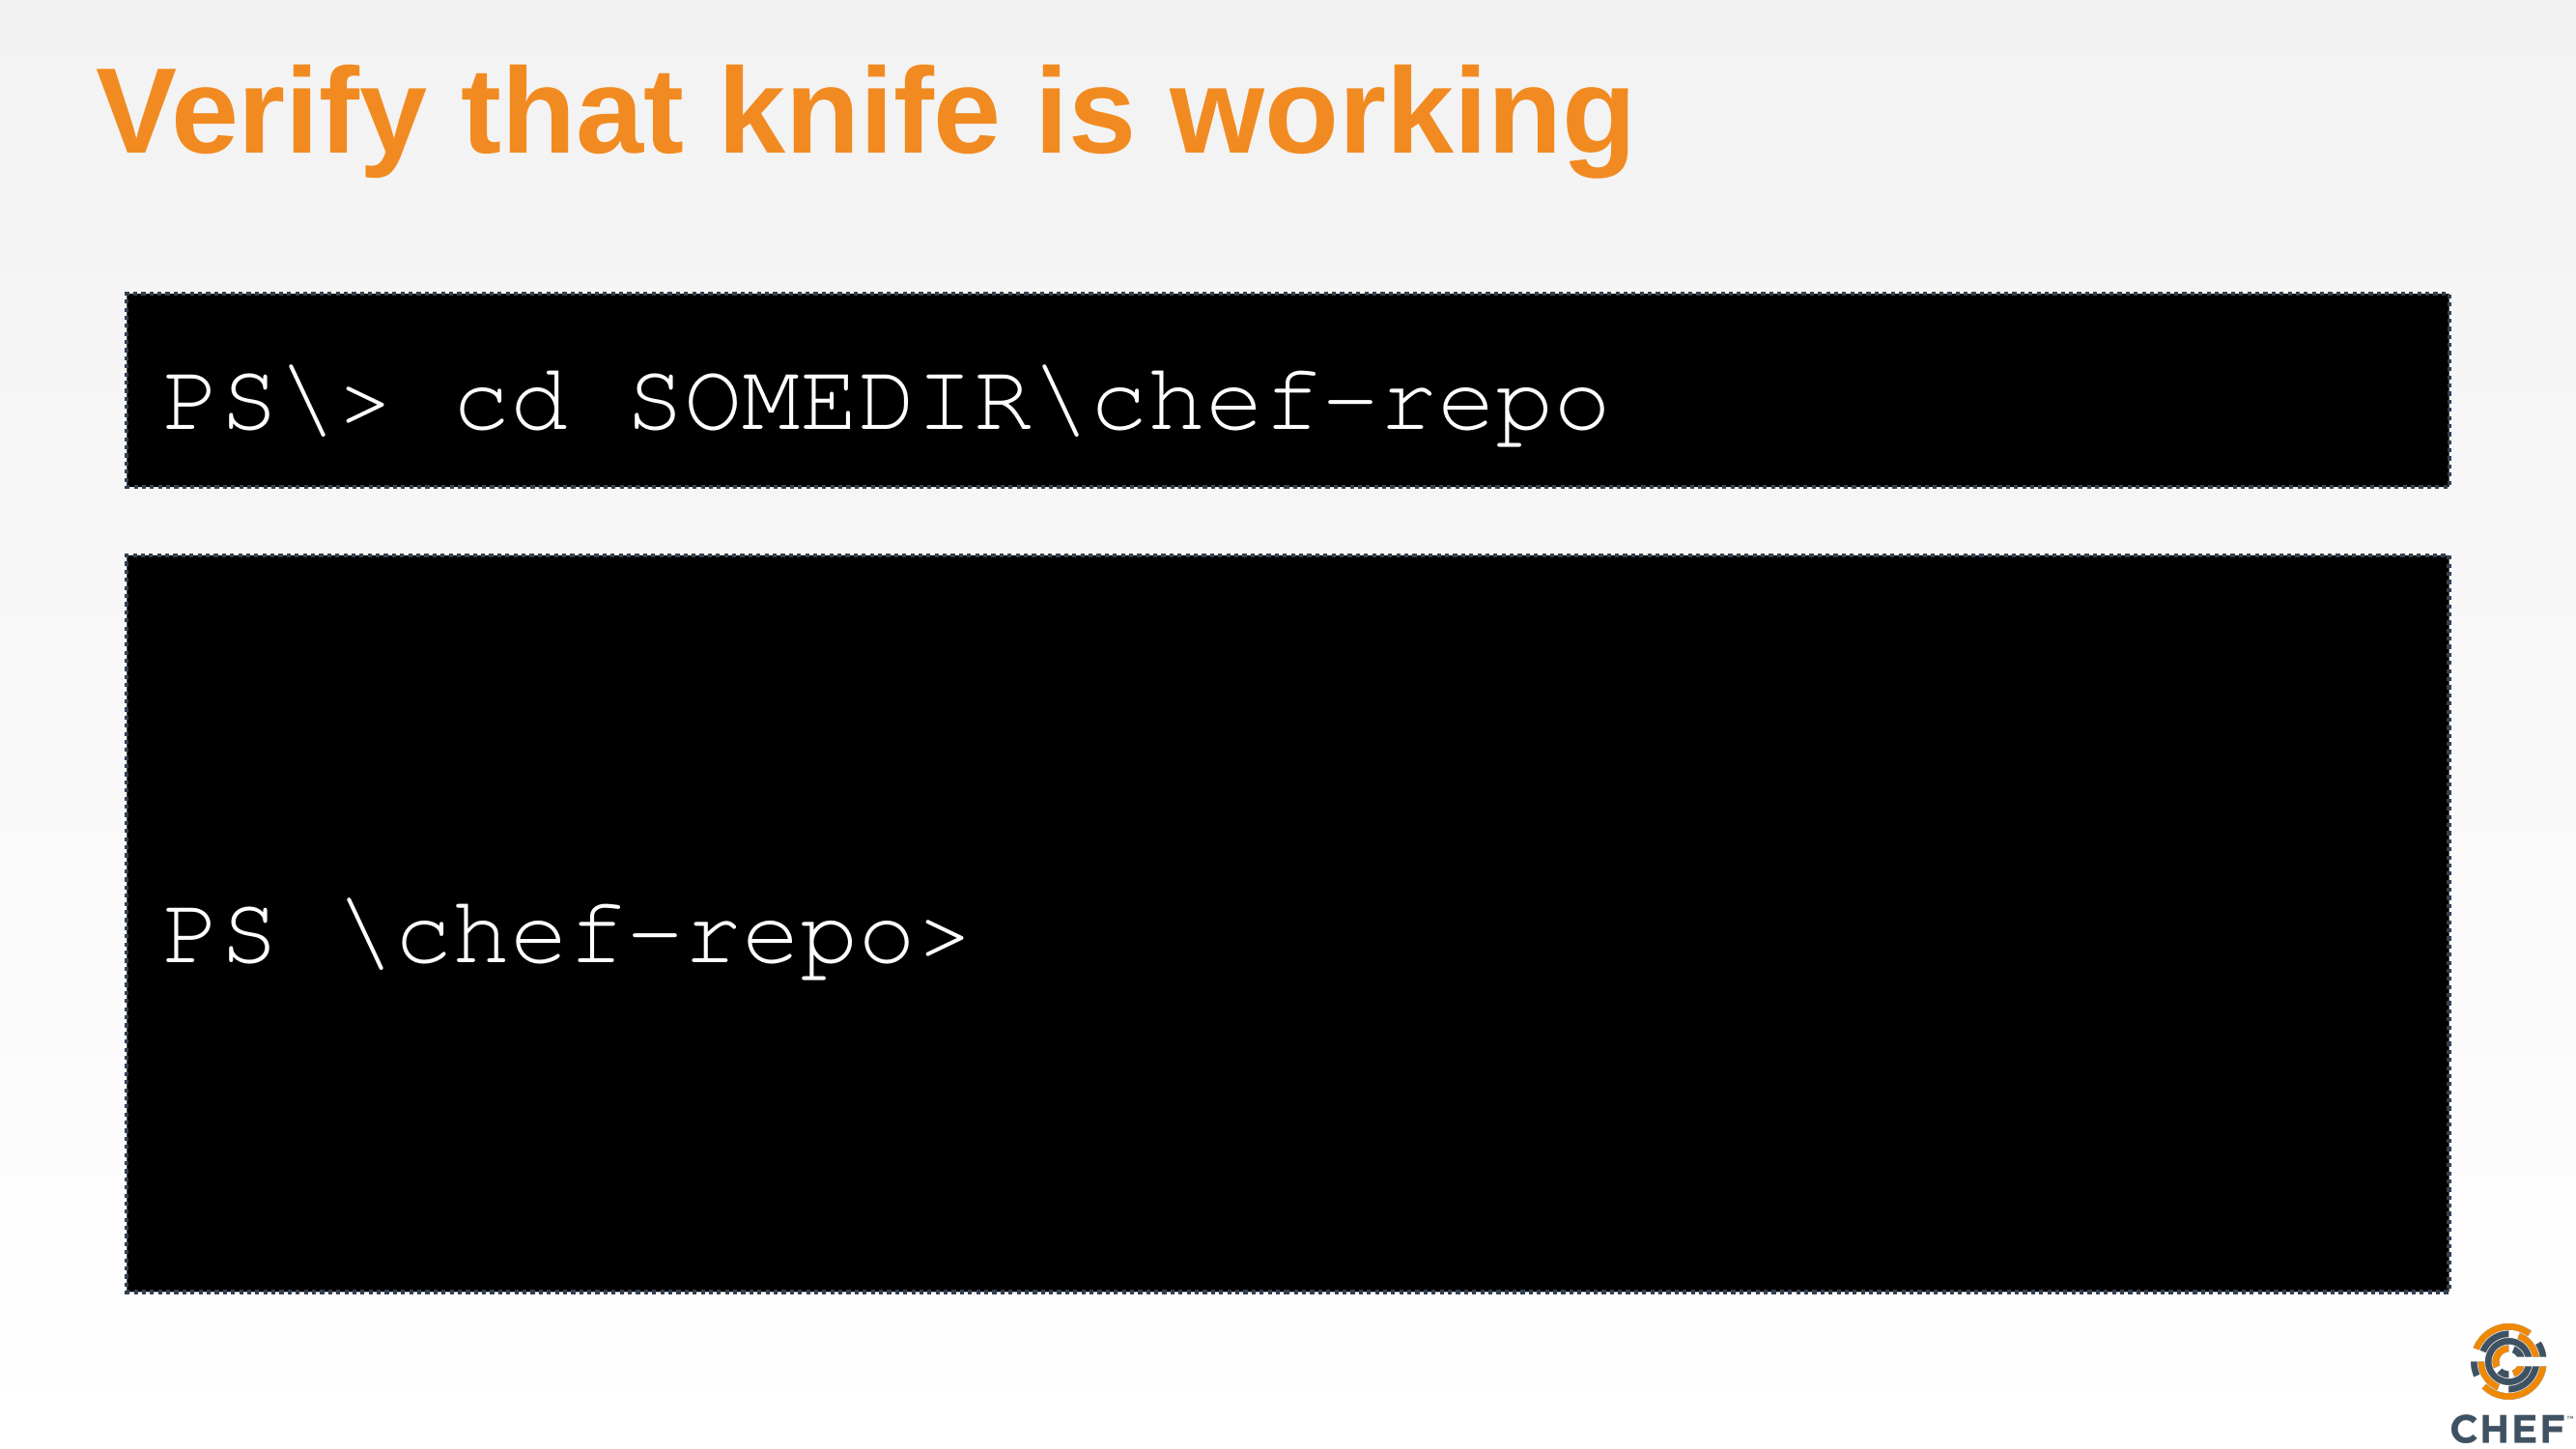

# Verify that knife is working
PS\> cd SOMEDIR\chef-repo
PS \chef-repo>